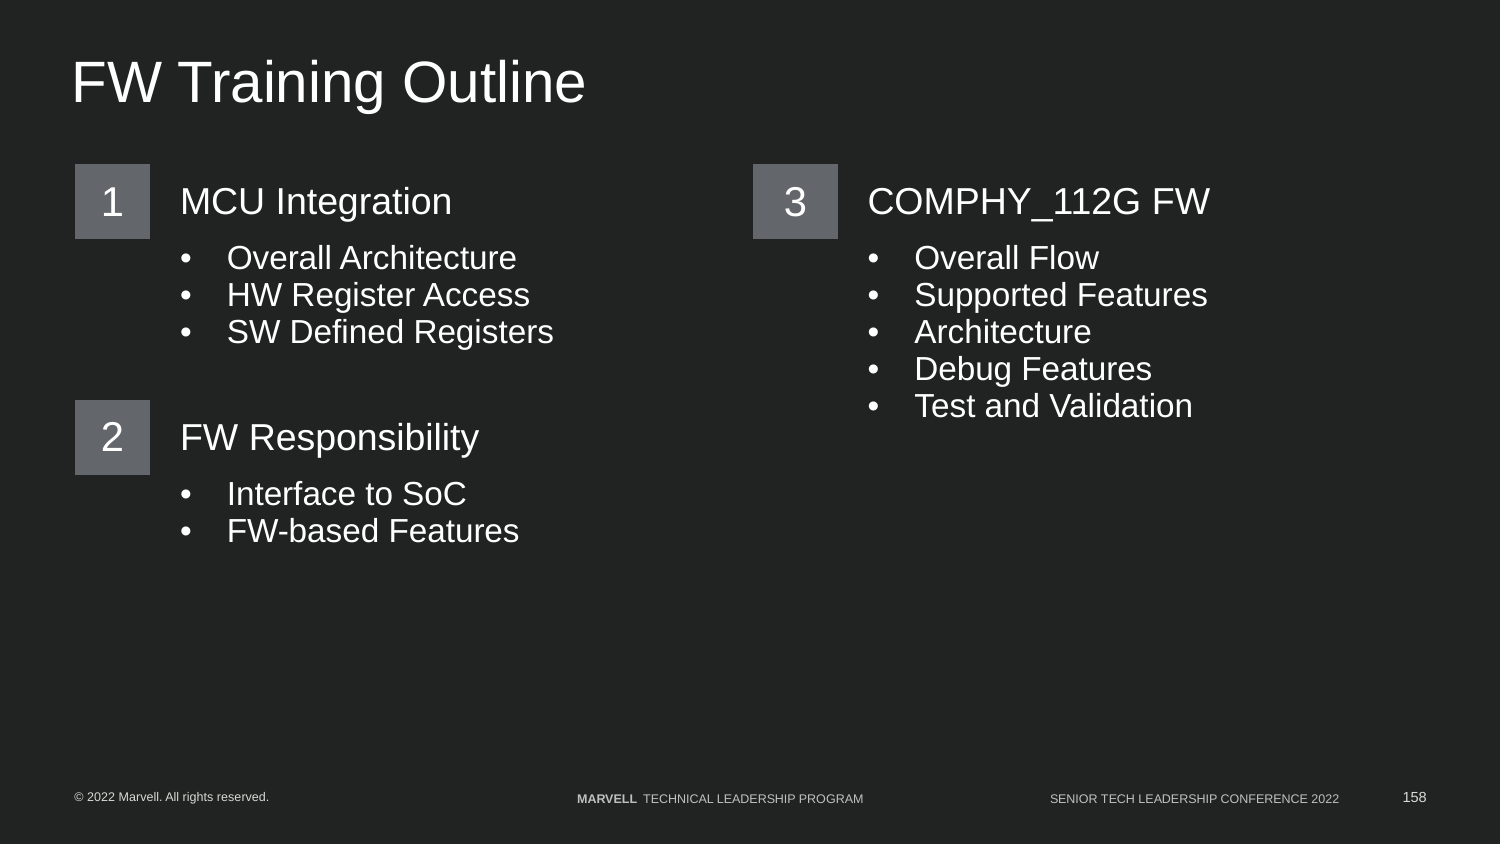

# FW Training Outline
| 1 | MCU Integration |
| --- | --- |
|  | Overall Architecture HW Register Access SW Defined Registers |
|  |  |
| 2 | FW Responsibility |
|  | Interface to SoC FW-based Features |
|  |  |
| 3 | COMPHY\_112G FW |
| --- | --- |
|  | Overall Flow Supported Features Architecture Debug Features Test and Validation |
|  |  |